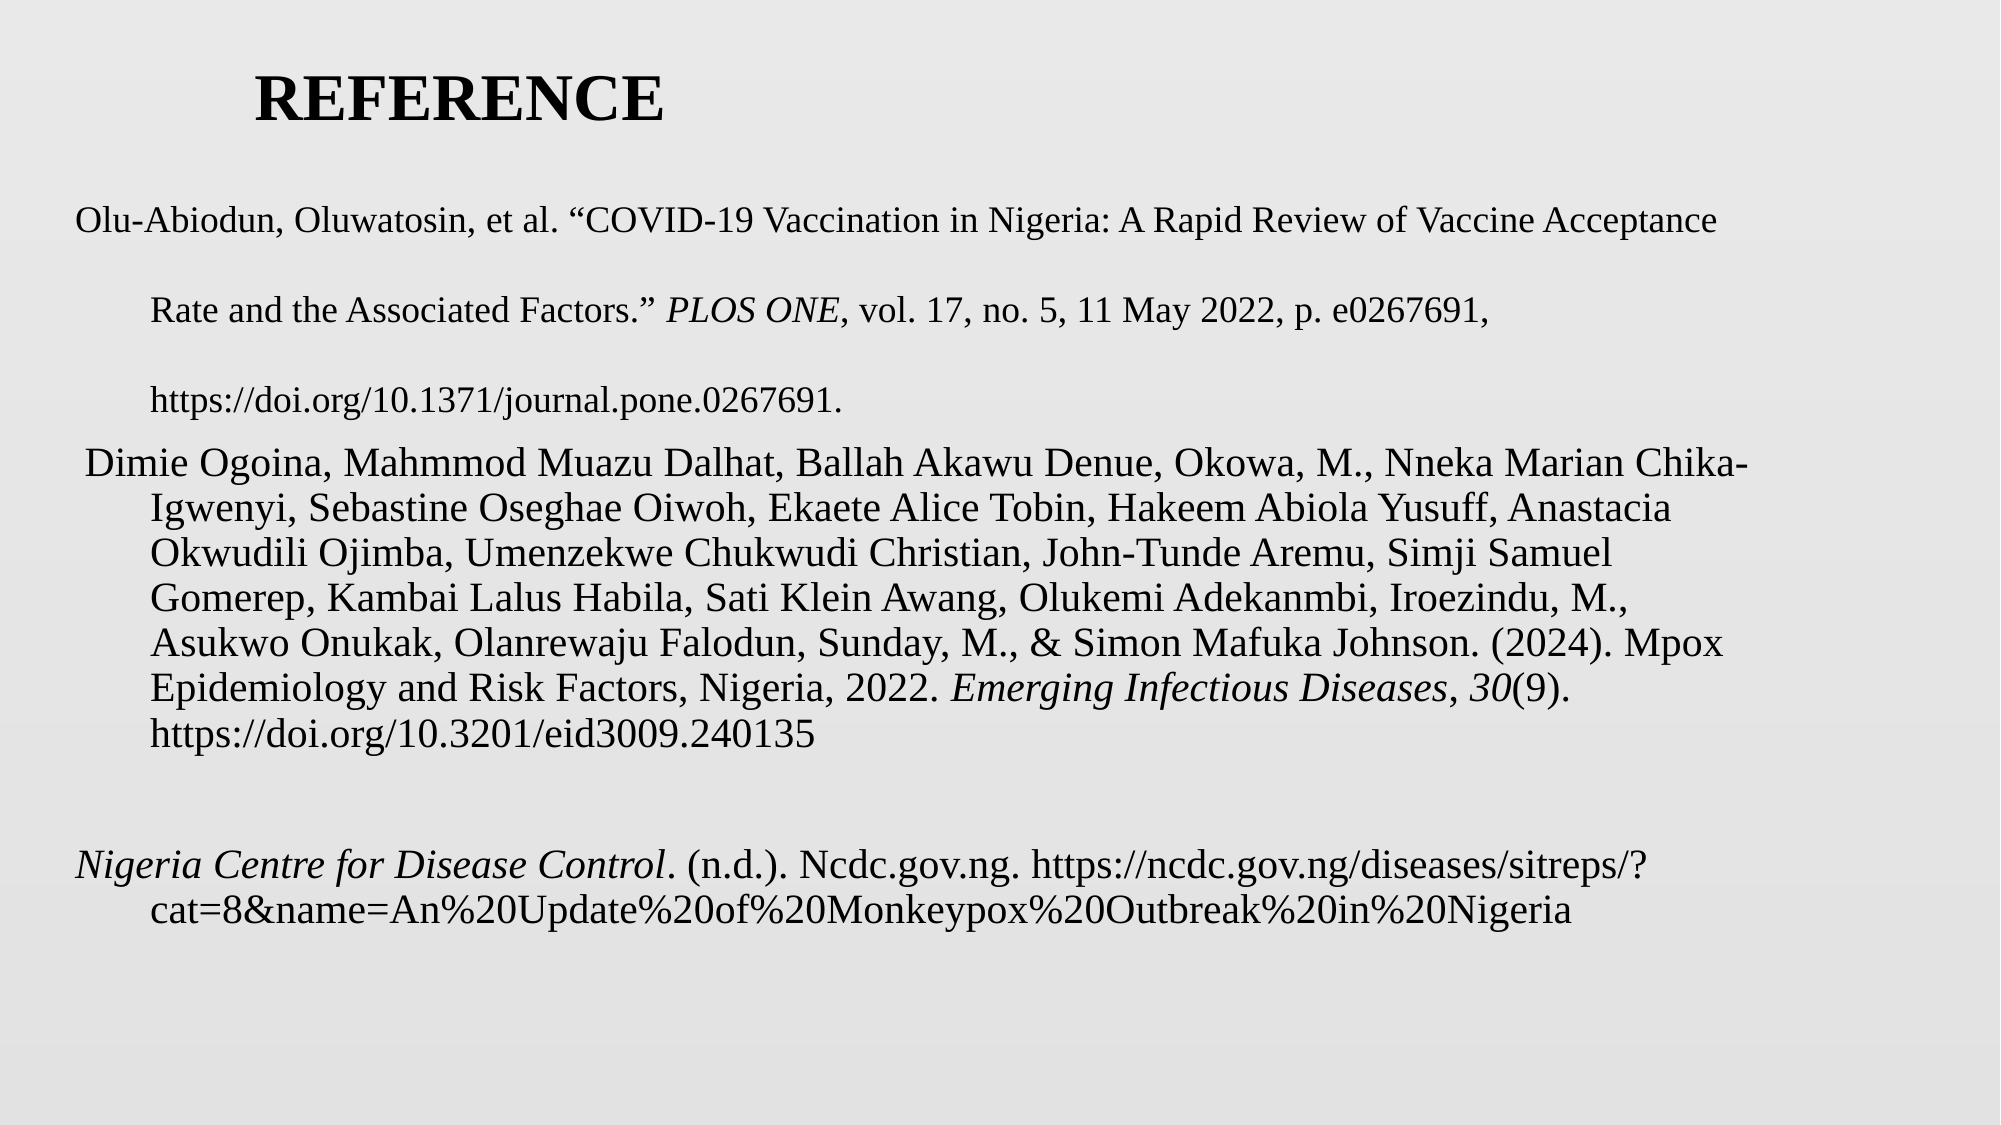

# REFERENCE
Olu-Abiodun, Oluwatosin, et al. “COVID-19 Vaccination in Nigeria: A Rapid Review of Vaccine Acceptance Rate and the Associated Factors.” PLOS ONE, vol. 17, no. 5, 11 May 2022, p. e0267691, https://doi.org/10.1371/journal.pone.0267691.
 Dimie Ogoina, Mahmmod Muazu Dalhat, Ballah Akawu Denue, Okowa, M., Nneka Marian Chika-Igwenyi, Sebastine Oseghae Oiwoh, Ekaete Alice Tobin, Hakeem Abiola Yusuff, Anastacia Okwudili Ojimba, Umenzekwe Chukwudi Christian, John-Tunde Aremu, Simji Samuel Gomerep, Kambai Lalus Habila, Sati Klein Awang, Olukemi Adekanmbi, Iroezindu, M., Asukwo Onukak, Olanrewaju Falodun, Sunday, M., & Simon Mafuka Johnson. (2024). Mpox Epidemiology and Risk Factors, Nigeria, 2022. Emerging Infectious Diseases, 30(9). https://doi.org/10.3201/eid3009.240135
‌
Nigeria Centre for Disease Control. (n.d.). Ncdc.gov.ng. https://ncdc.gov.ng/diseases/sitreps/?cat=8&name=An%20Update%20of%20Monkeypox%20Outbreak%20in%20Nigeria
‌